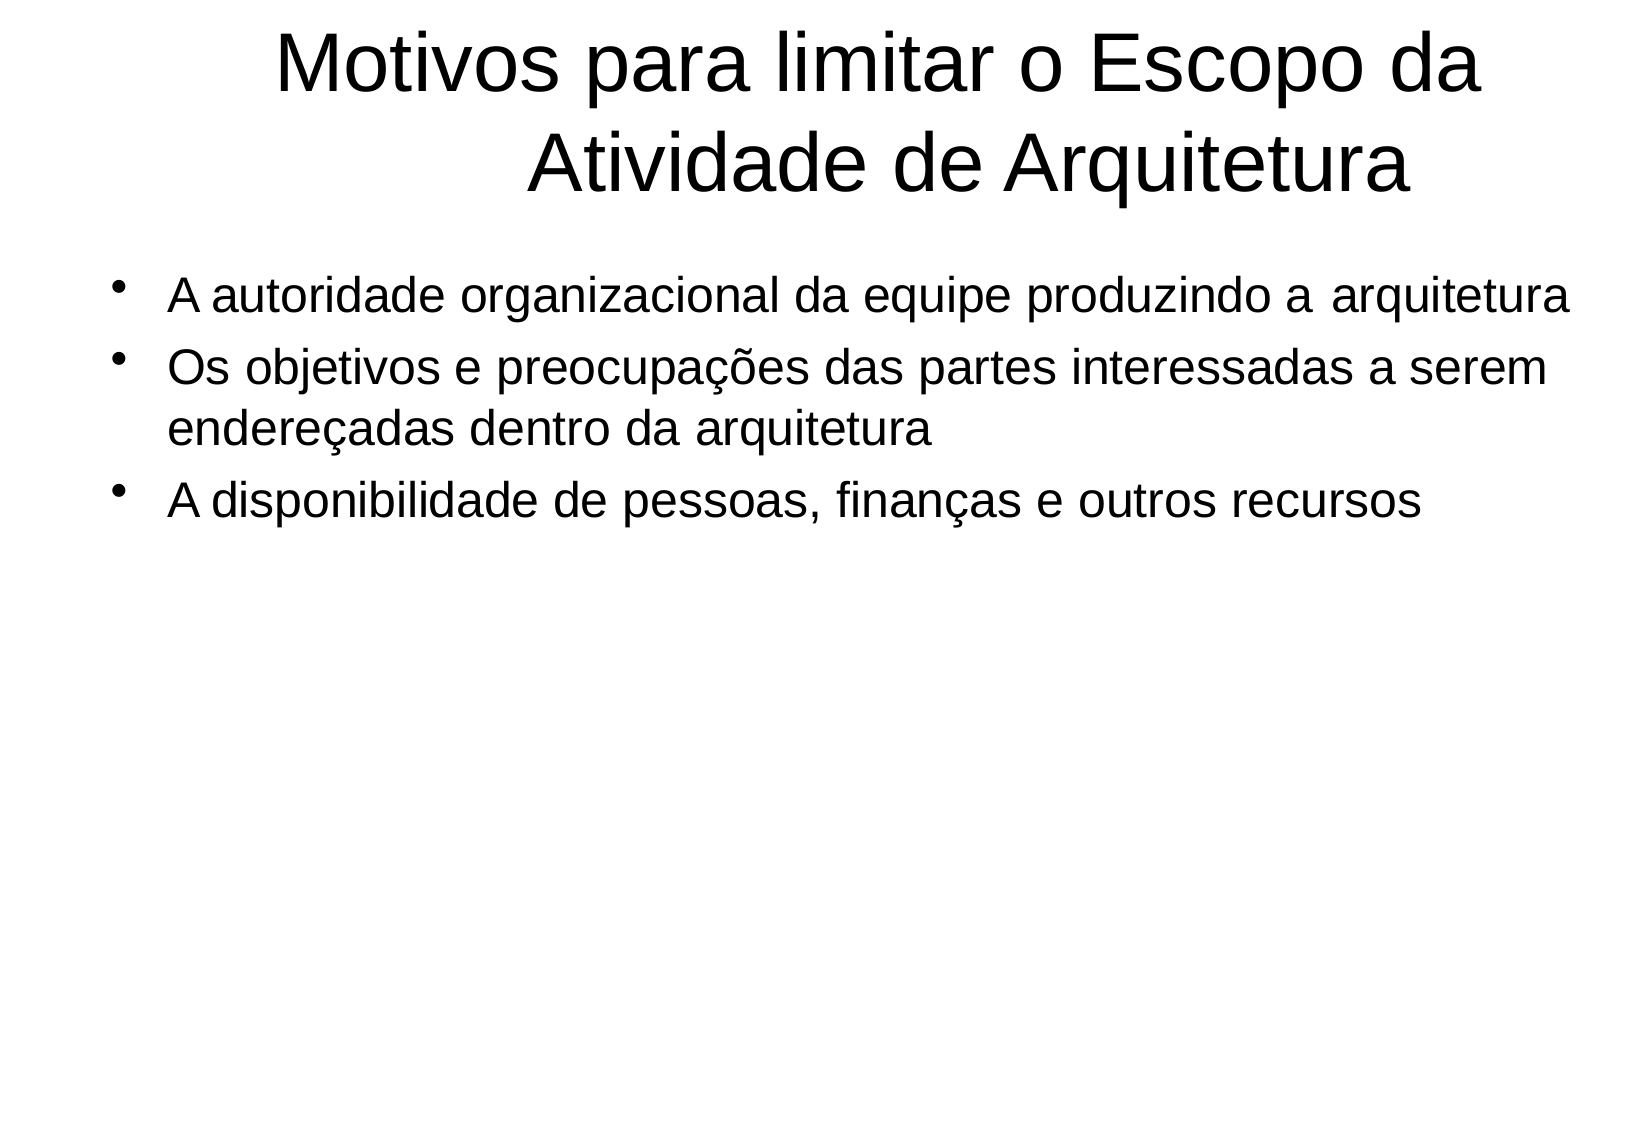

# Motivos para limitar o Escopo da  Atividade de Arquitetura
A autoridade organizacional da equipe produzindo a arquitetura
Os objetivos e preocupações das partes interessadas a serem
endereçadas dentro da arquitetura
A disponibilidade de pessoas, finanças e outros recursos